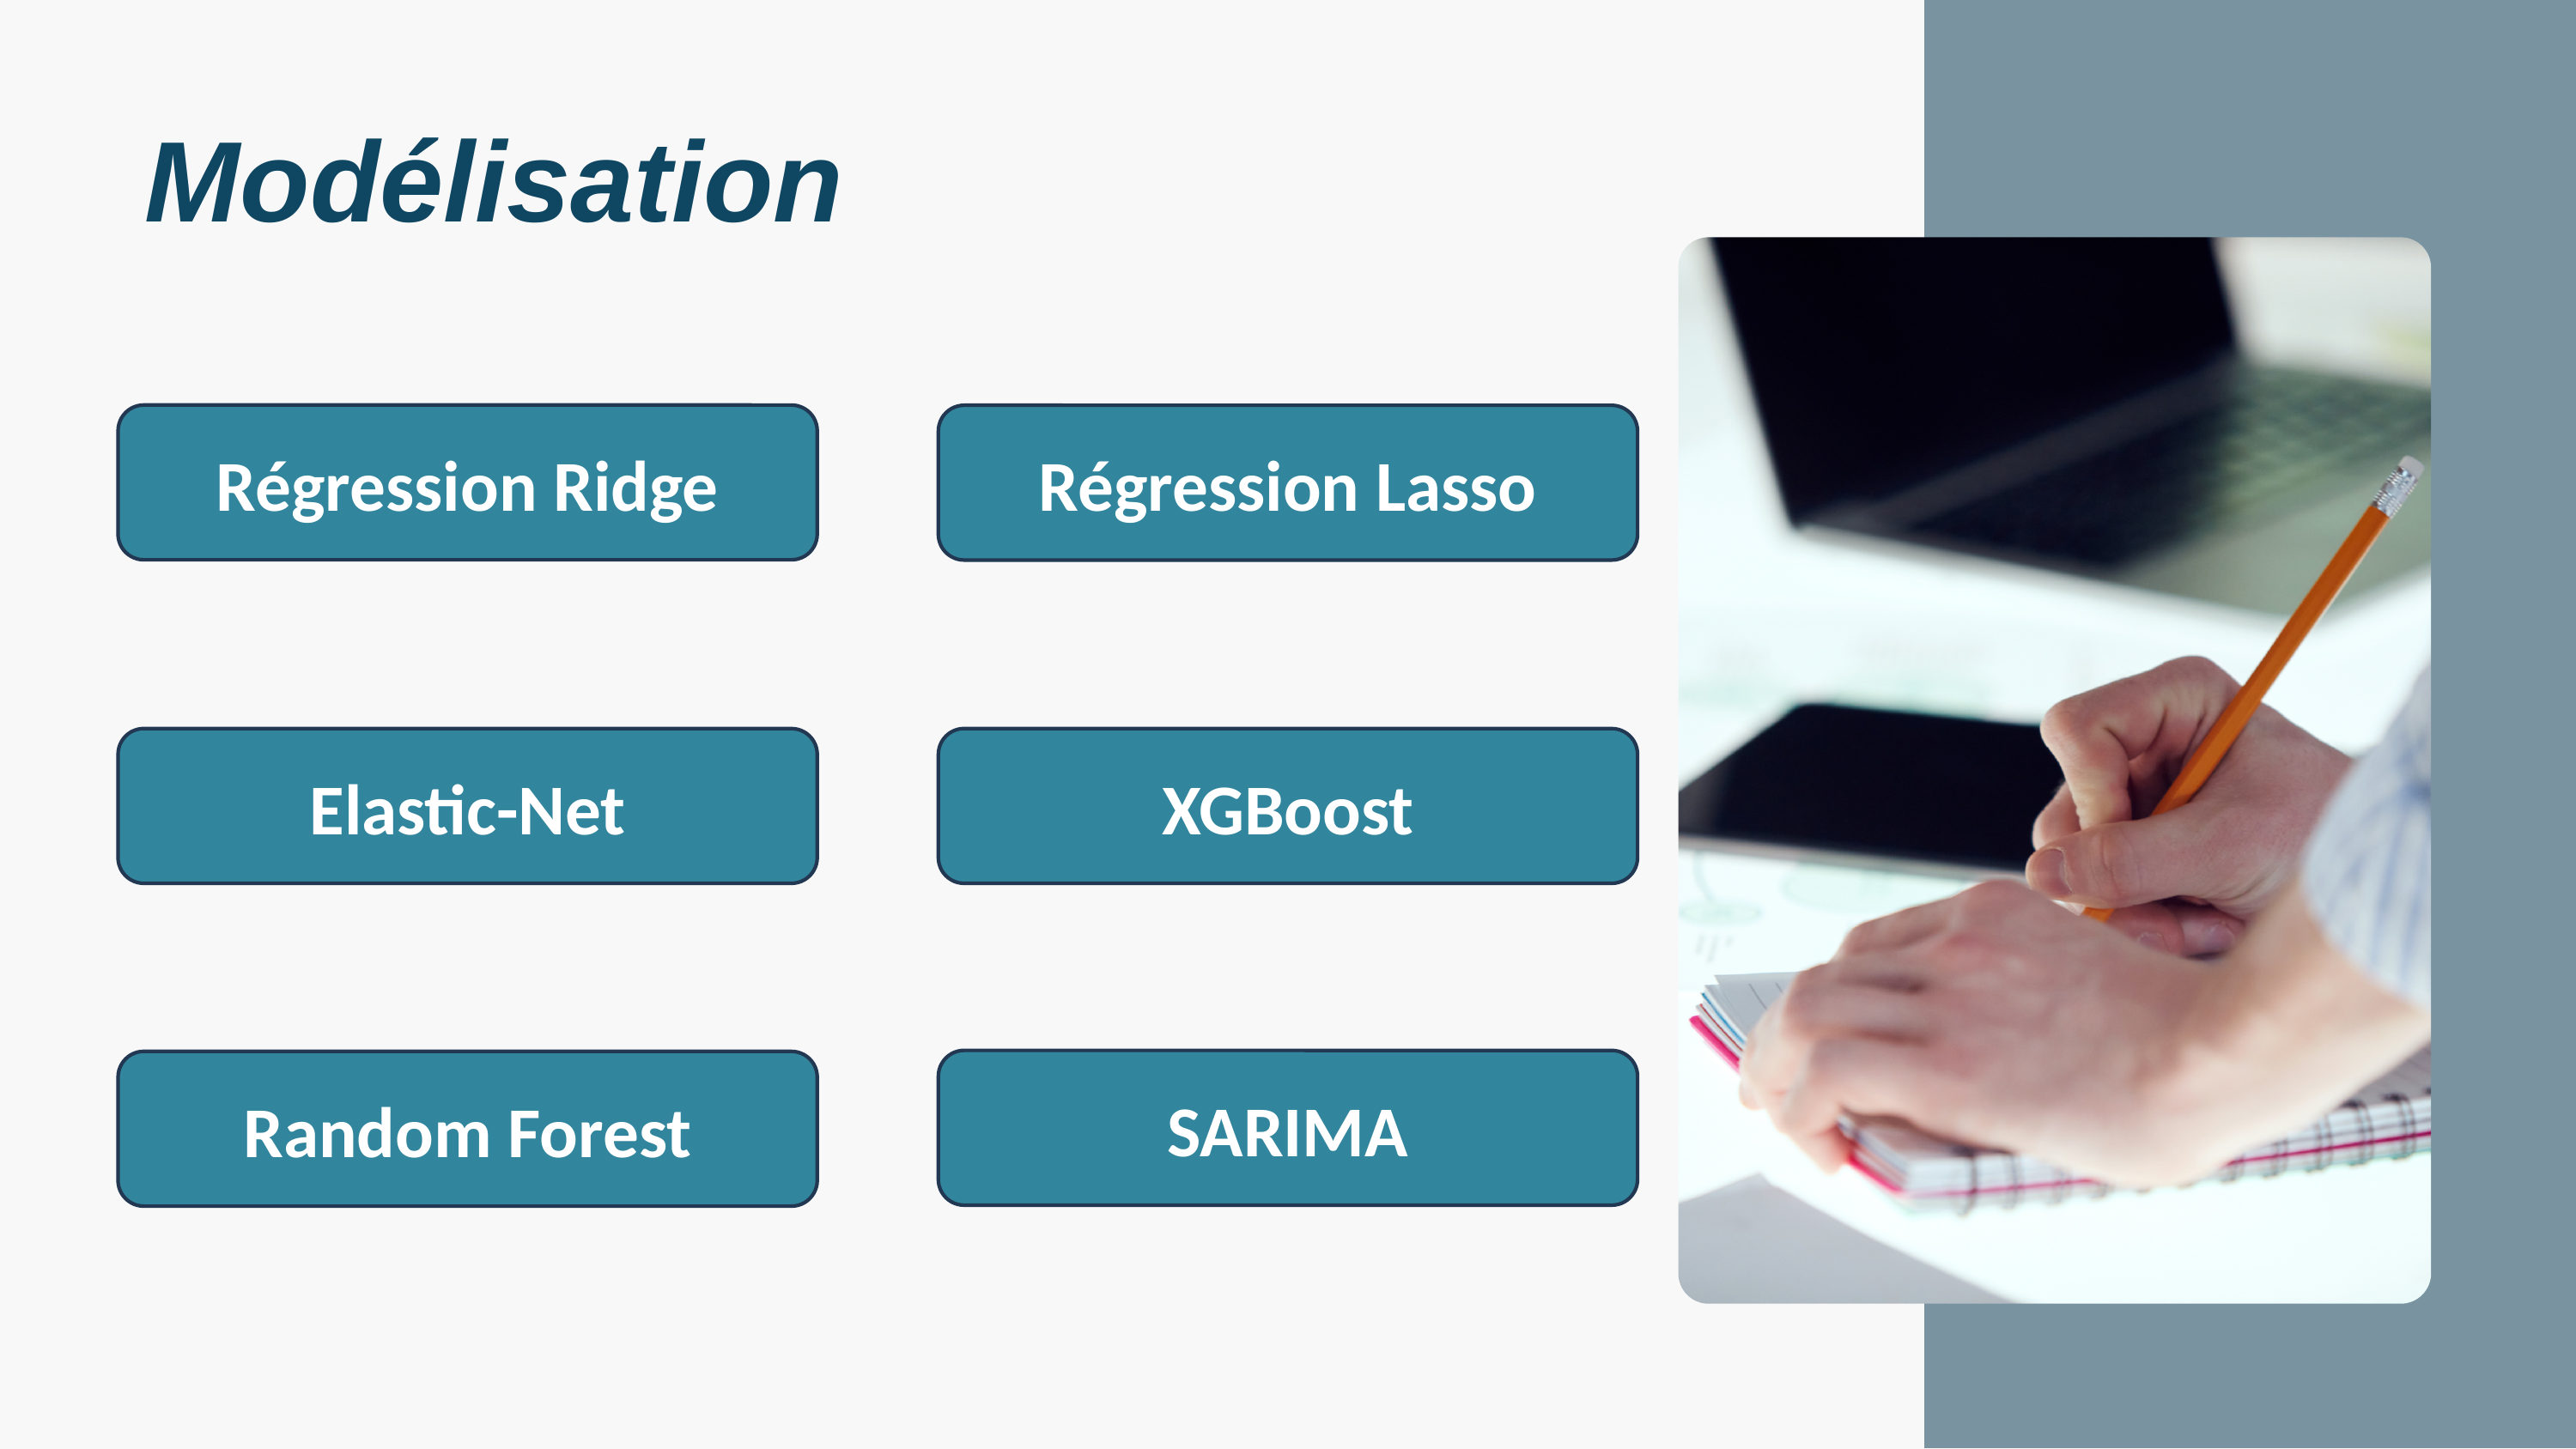

Modélisation

Régression Ridge
Régression Lasso
Elastic-Net
XGBoost
SARIMA
Random Forest